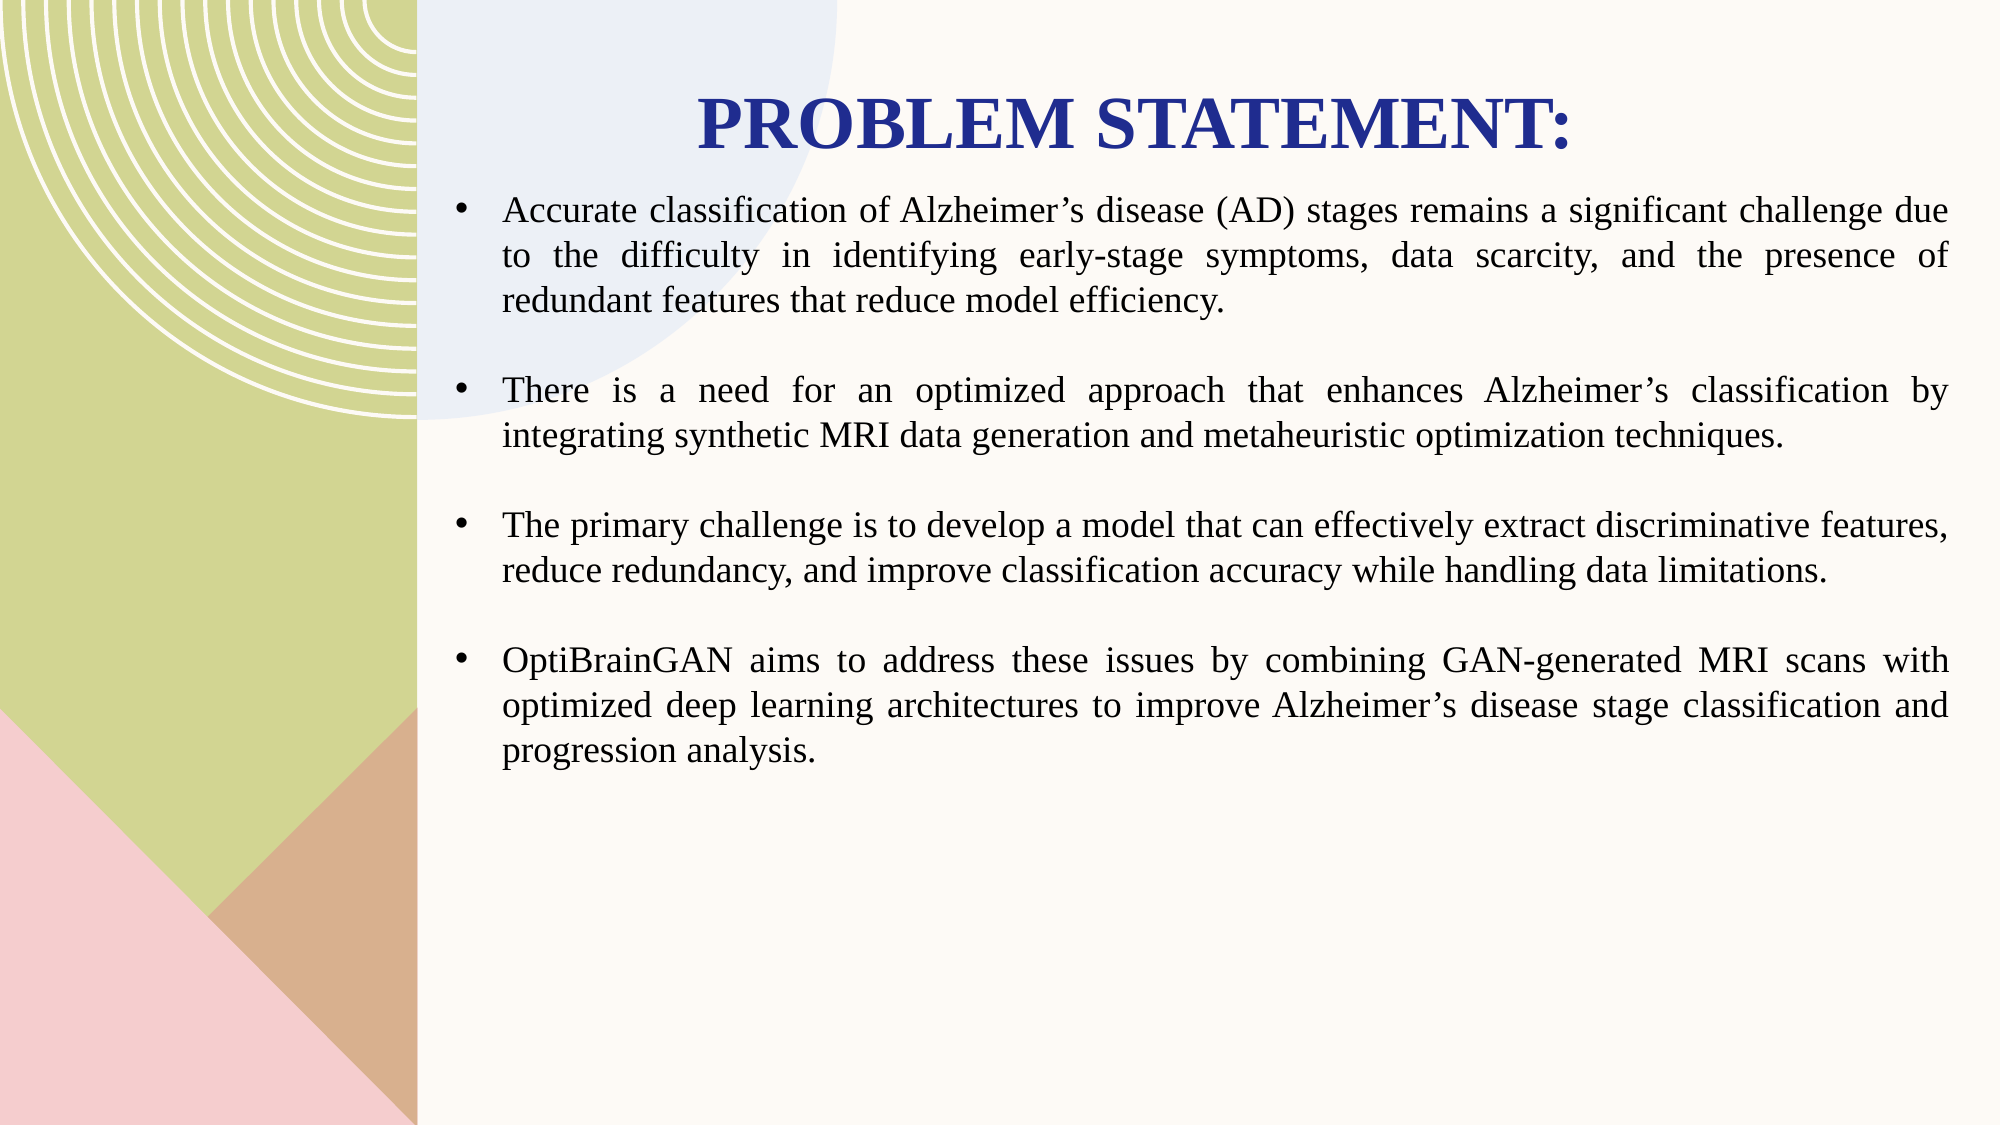

PROBLEM STATEMENT:
Accurate classification of Alzheimer’s disease (AD) stages remains a significant challenge due to the difficulty in identifying early-stage symptoms, data scarcity, and the presence of redundant features that reduce model efficiency.

There is a need for an optimized approach that enhances Alzheimer’s classification by integrating synthetic MRI data generation and metaheuristic optimization techniques.

The primary challenge is to develop a model that can effectively extract discriminative features, reduce redundancy, and improve classification accuracy while handling data limitations.

OptiBrainGAN aims to address these issues by combining GAN-generated MRI scans with optimized deep learning architectures to improve Alzheimer’s disease stage classification and progression analysis.